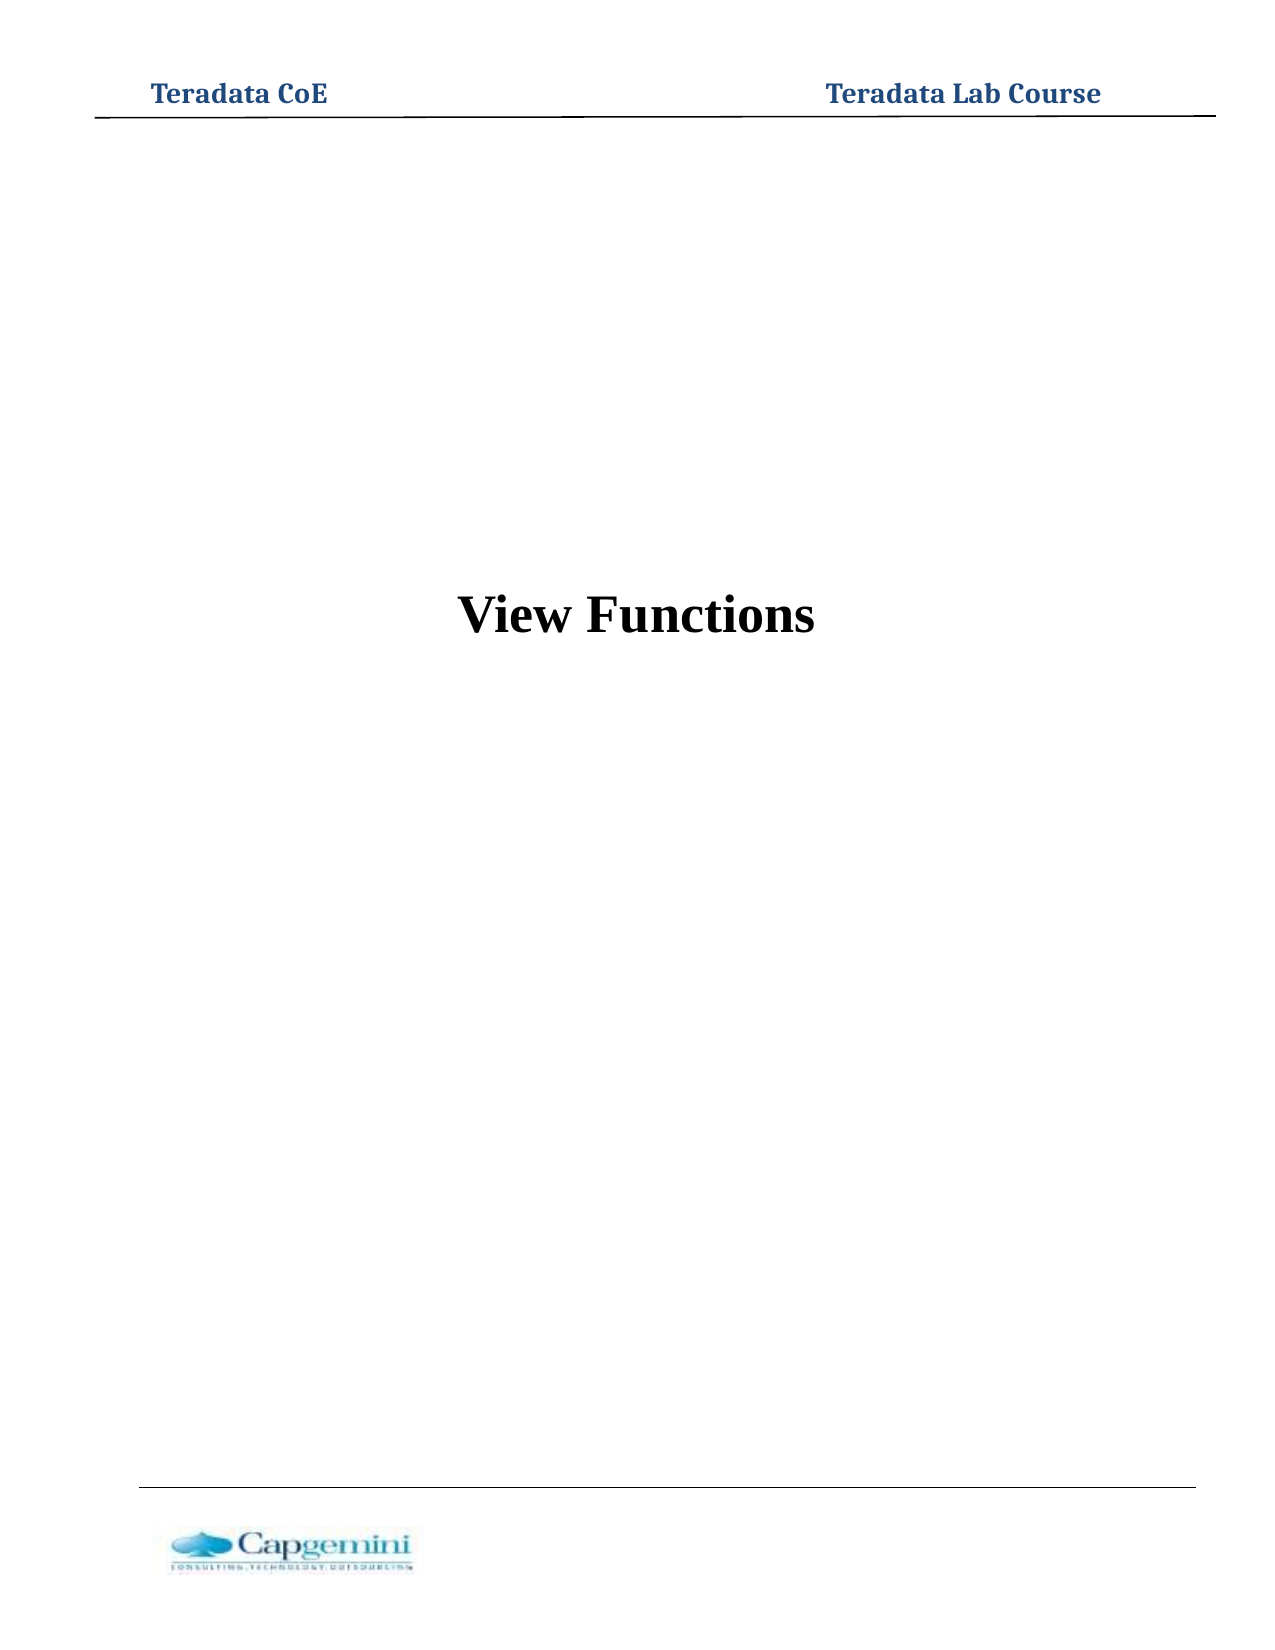

Teradata CoE
Teradata Lab Course

View Functions